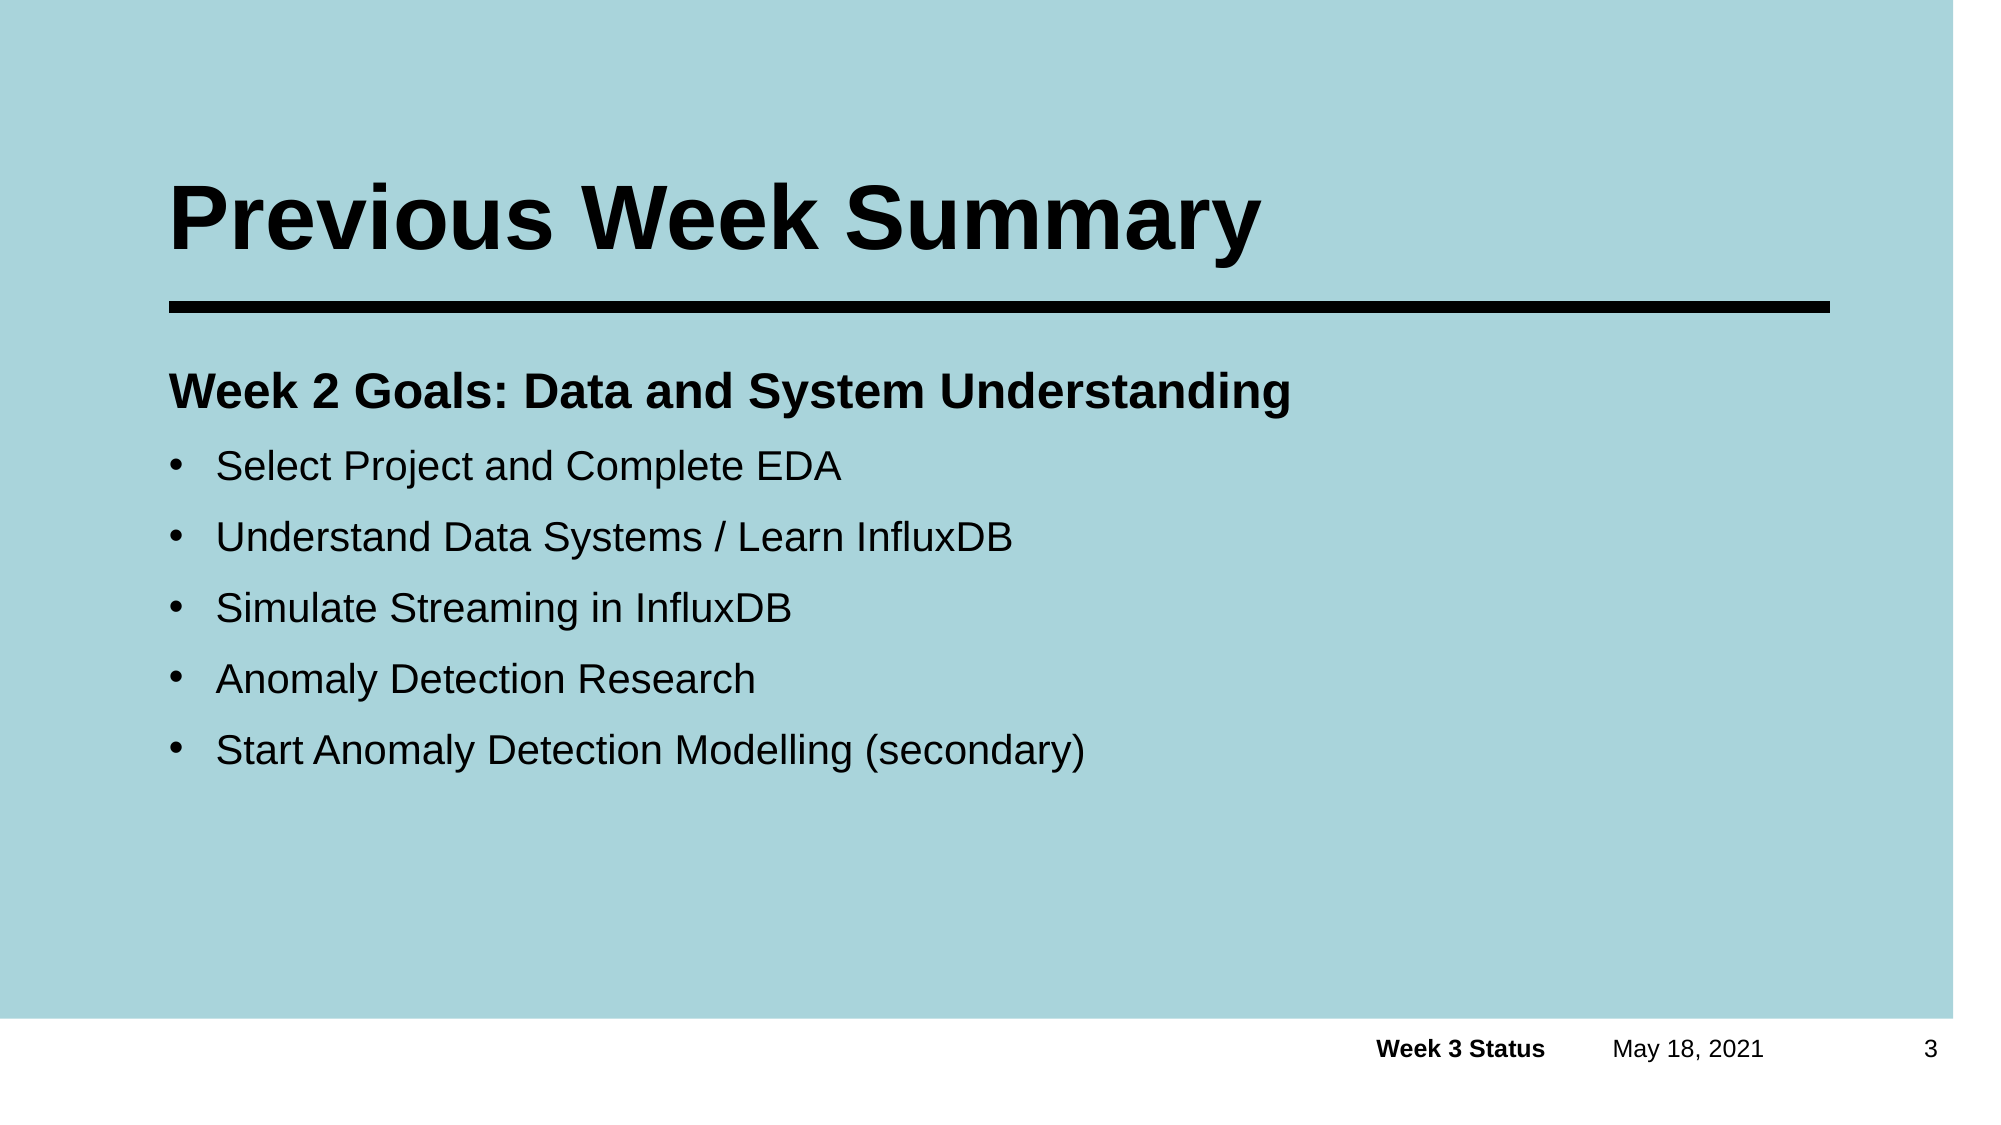

# Previous Week Summary
Week 2 Goals: Data and System Understanding
Select Project and Complete EDA
Understand Data Systems / Learn InfluxDB
Simulate Streaming in InfluxDB
Anomaly Detection Research
Start Anomaly Detection Modelling (secondary)

May 18, 2021
3
Week 3 Status